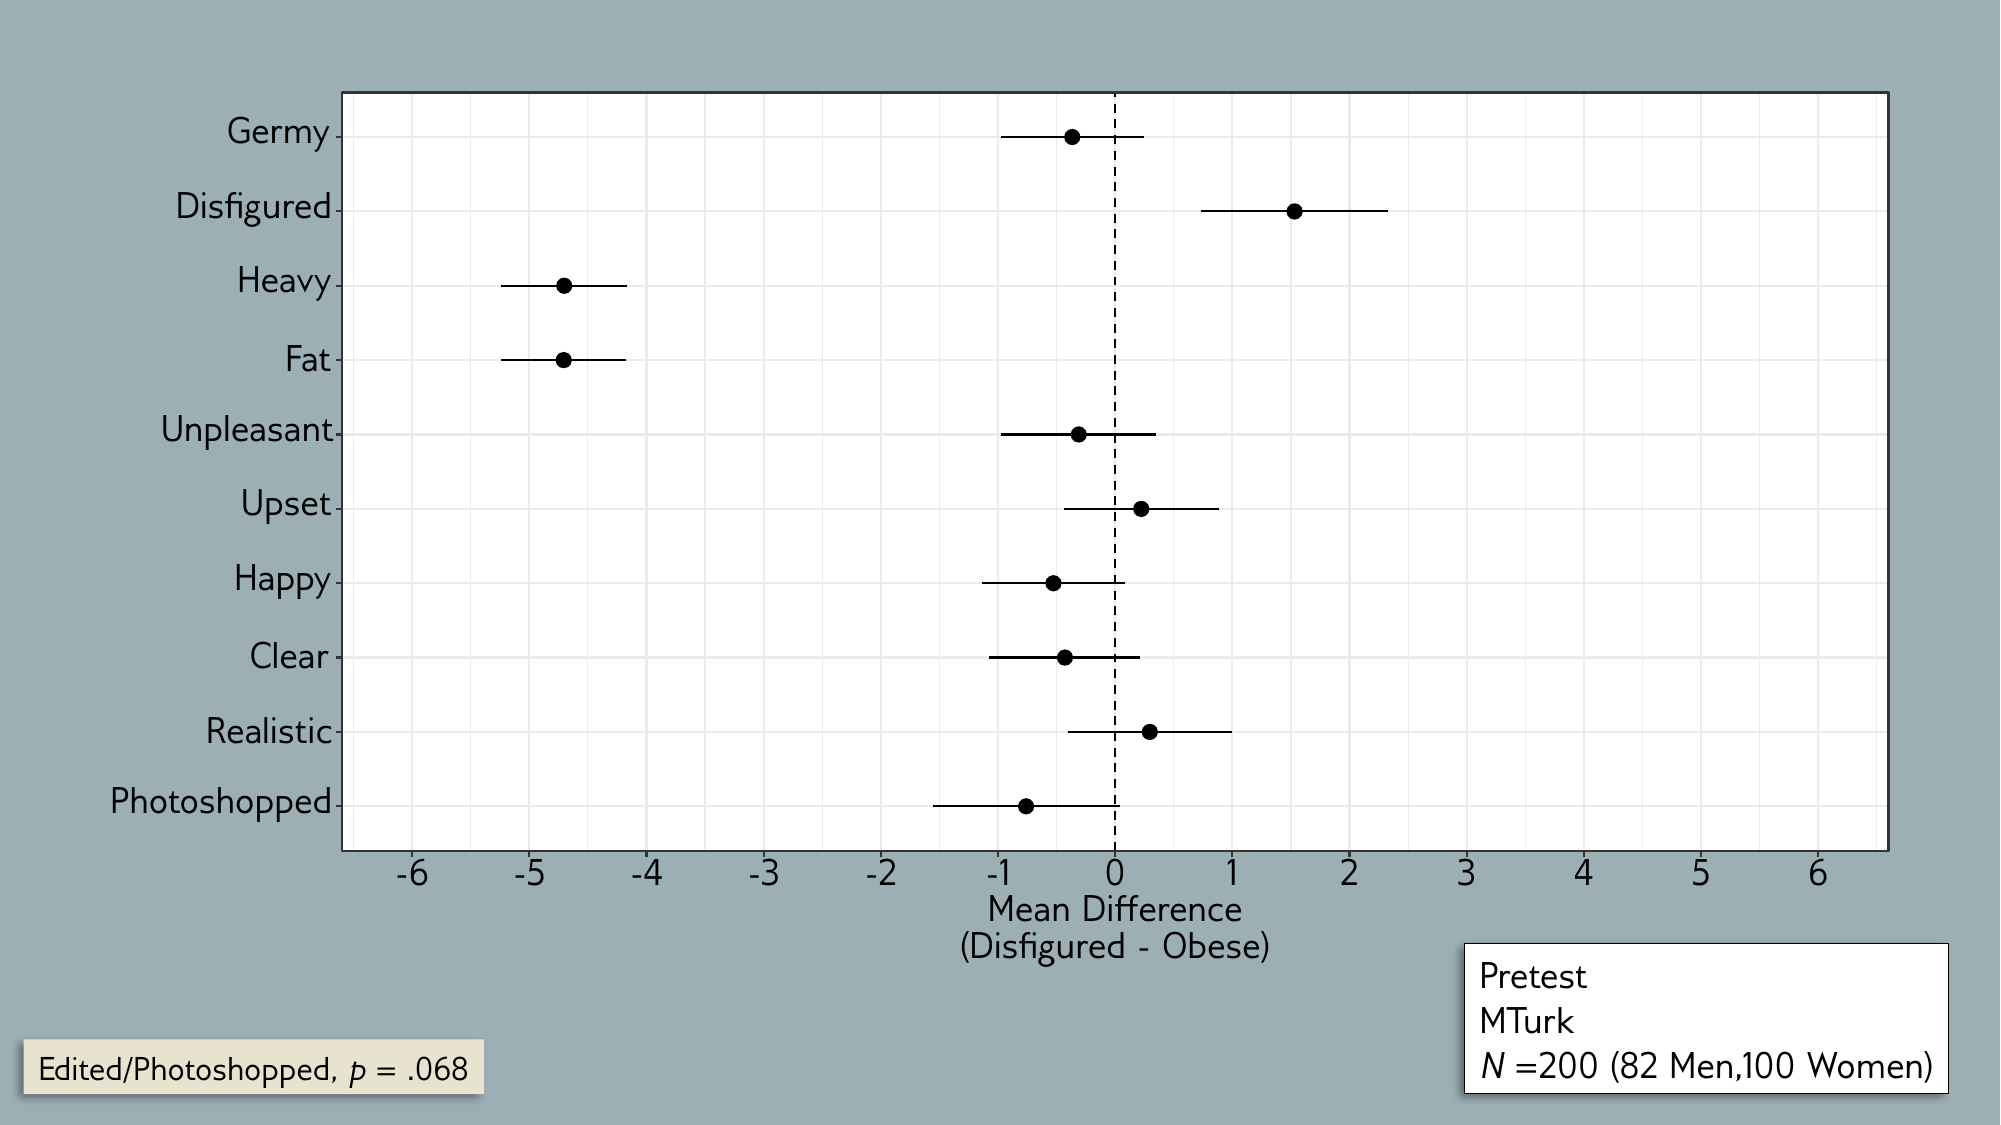

Germy

Disfigured

Heavy

Fat

Unpleasant

Upset

Happy

Clear

Realistic

Photoshopped

-3
3
-6
6
0
-4
-2
2
4
-5
5
-1
1
Mean Difference
(Disfigured - Obese)
Pretest
MTurk
N =200 (82 Men,100 Women)
Edited/Photoshopped, p = .068